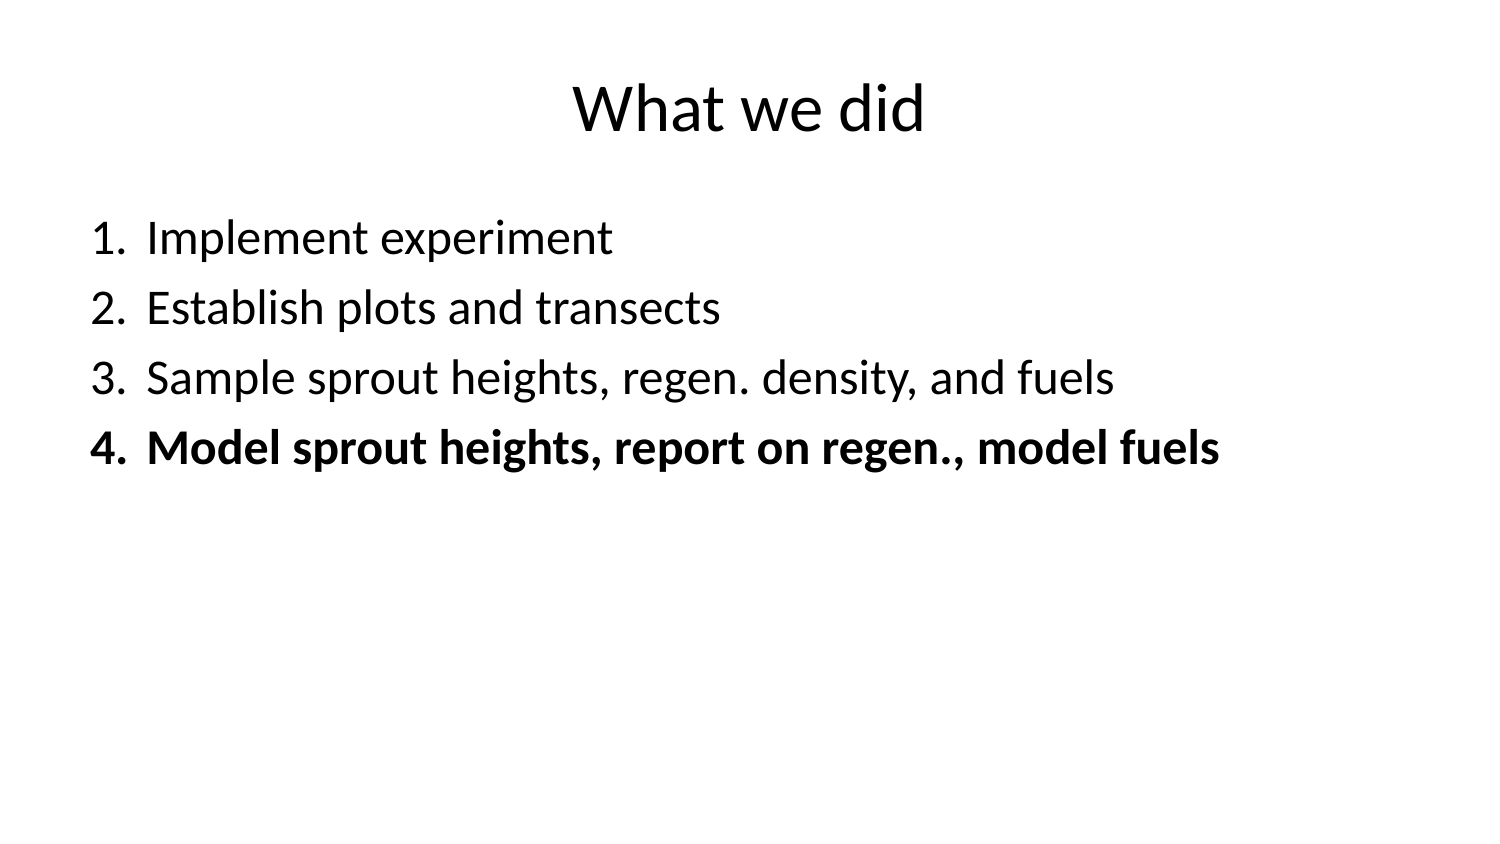

# What we did
Implement experiment
Establish plots and transects
Sample sprout heights, regen. density, and fuels
Model sprout heights, report on regen., model fuels